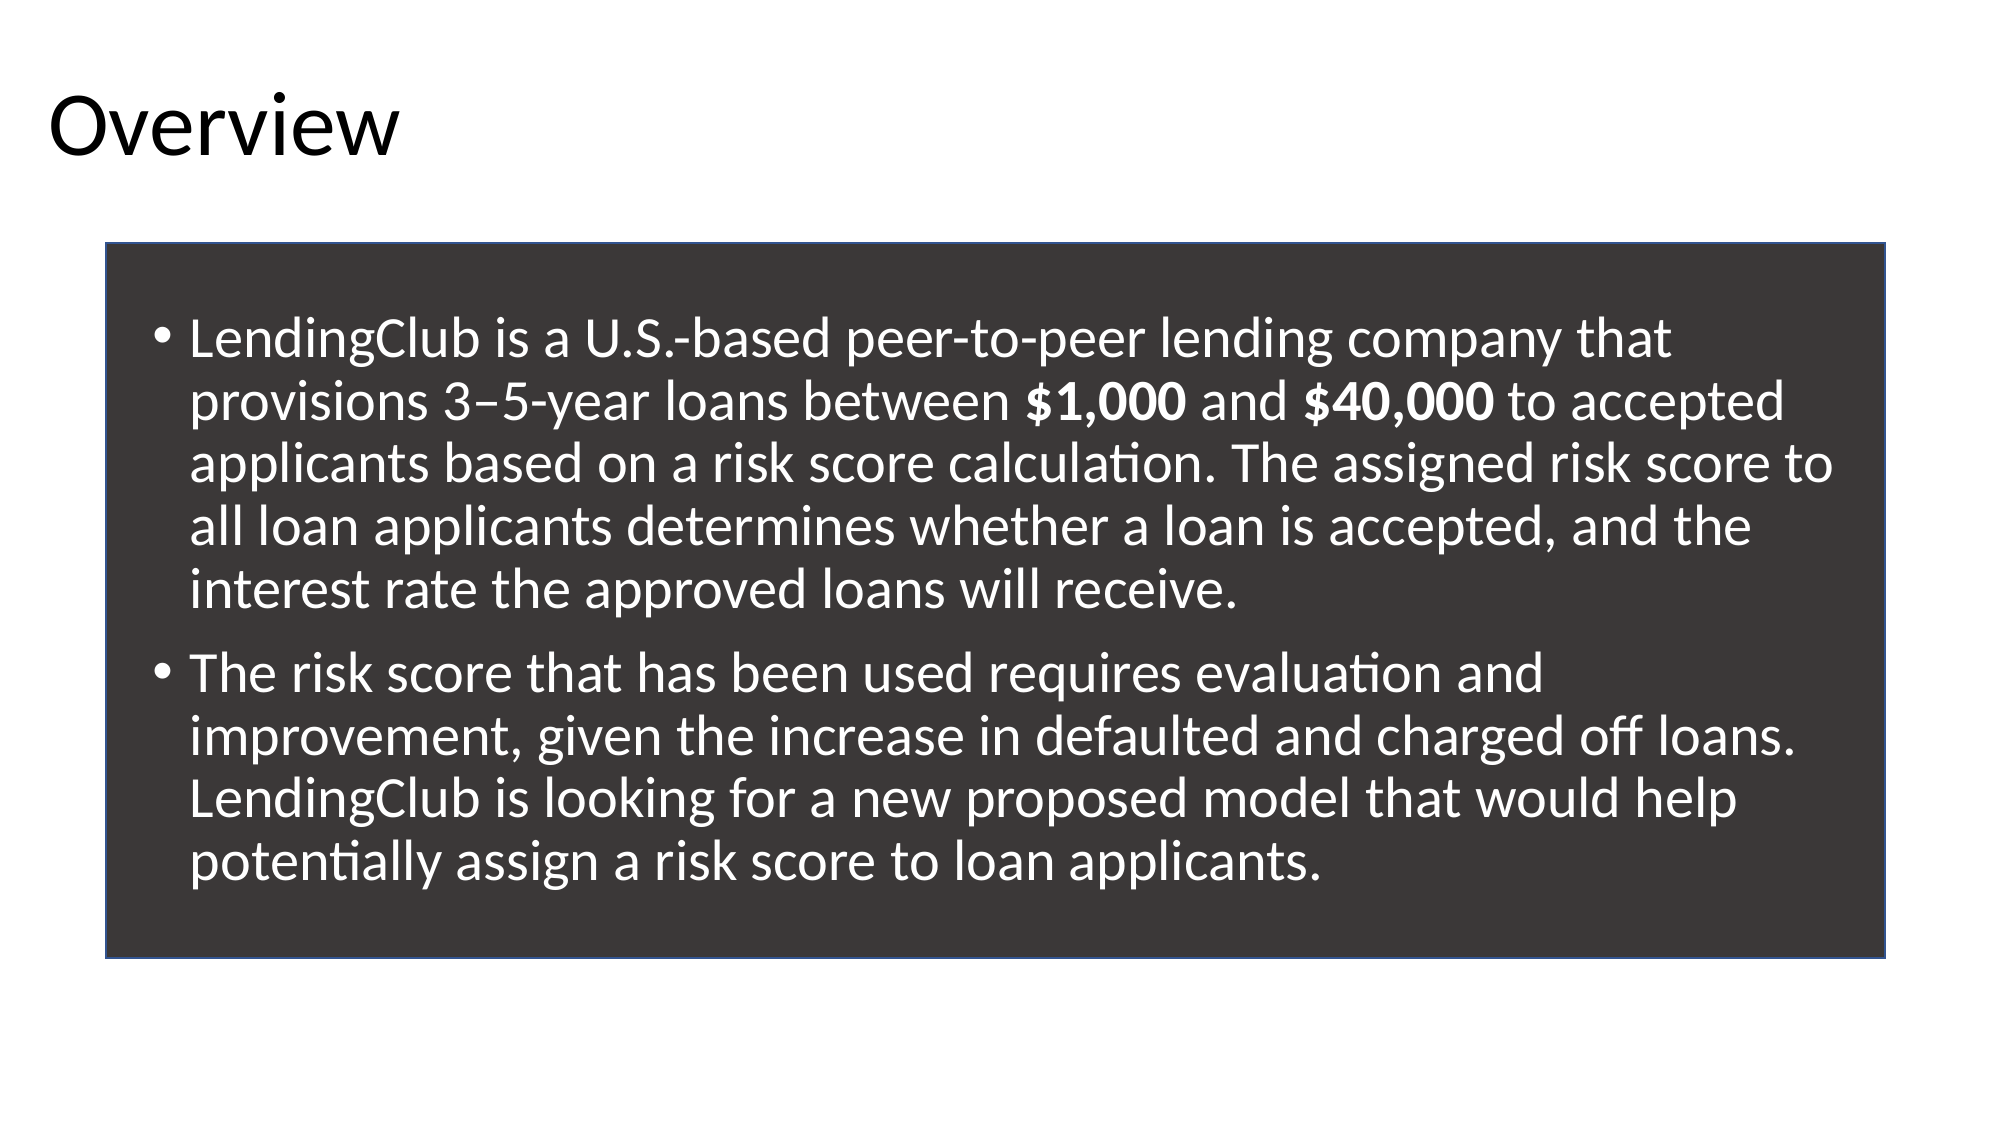

# Overview
LendingClub is a U.S.-based peer-to-peer lending company that provisions 3–5-year loans between $1,000 and $40,000 to accepted applicants based on a risk score calculation. The assigned risk score to all loan applicants determines whether a loan is accepted, and the interest rate the approved loans will receive.
The risk score that has been used requires evaluation and improvement, given the increase in defaulted and charged off loans. LendingClub is looking for a new proposed model that would help potentially assign a risk score to loan applicants.